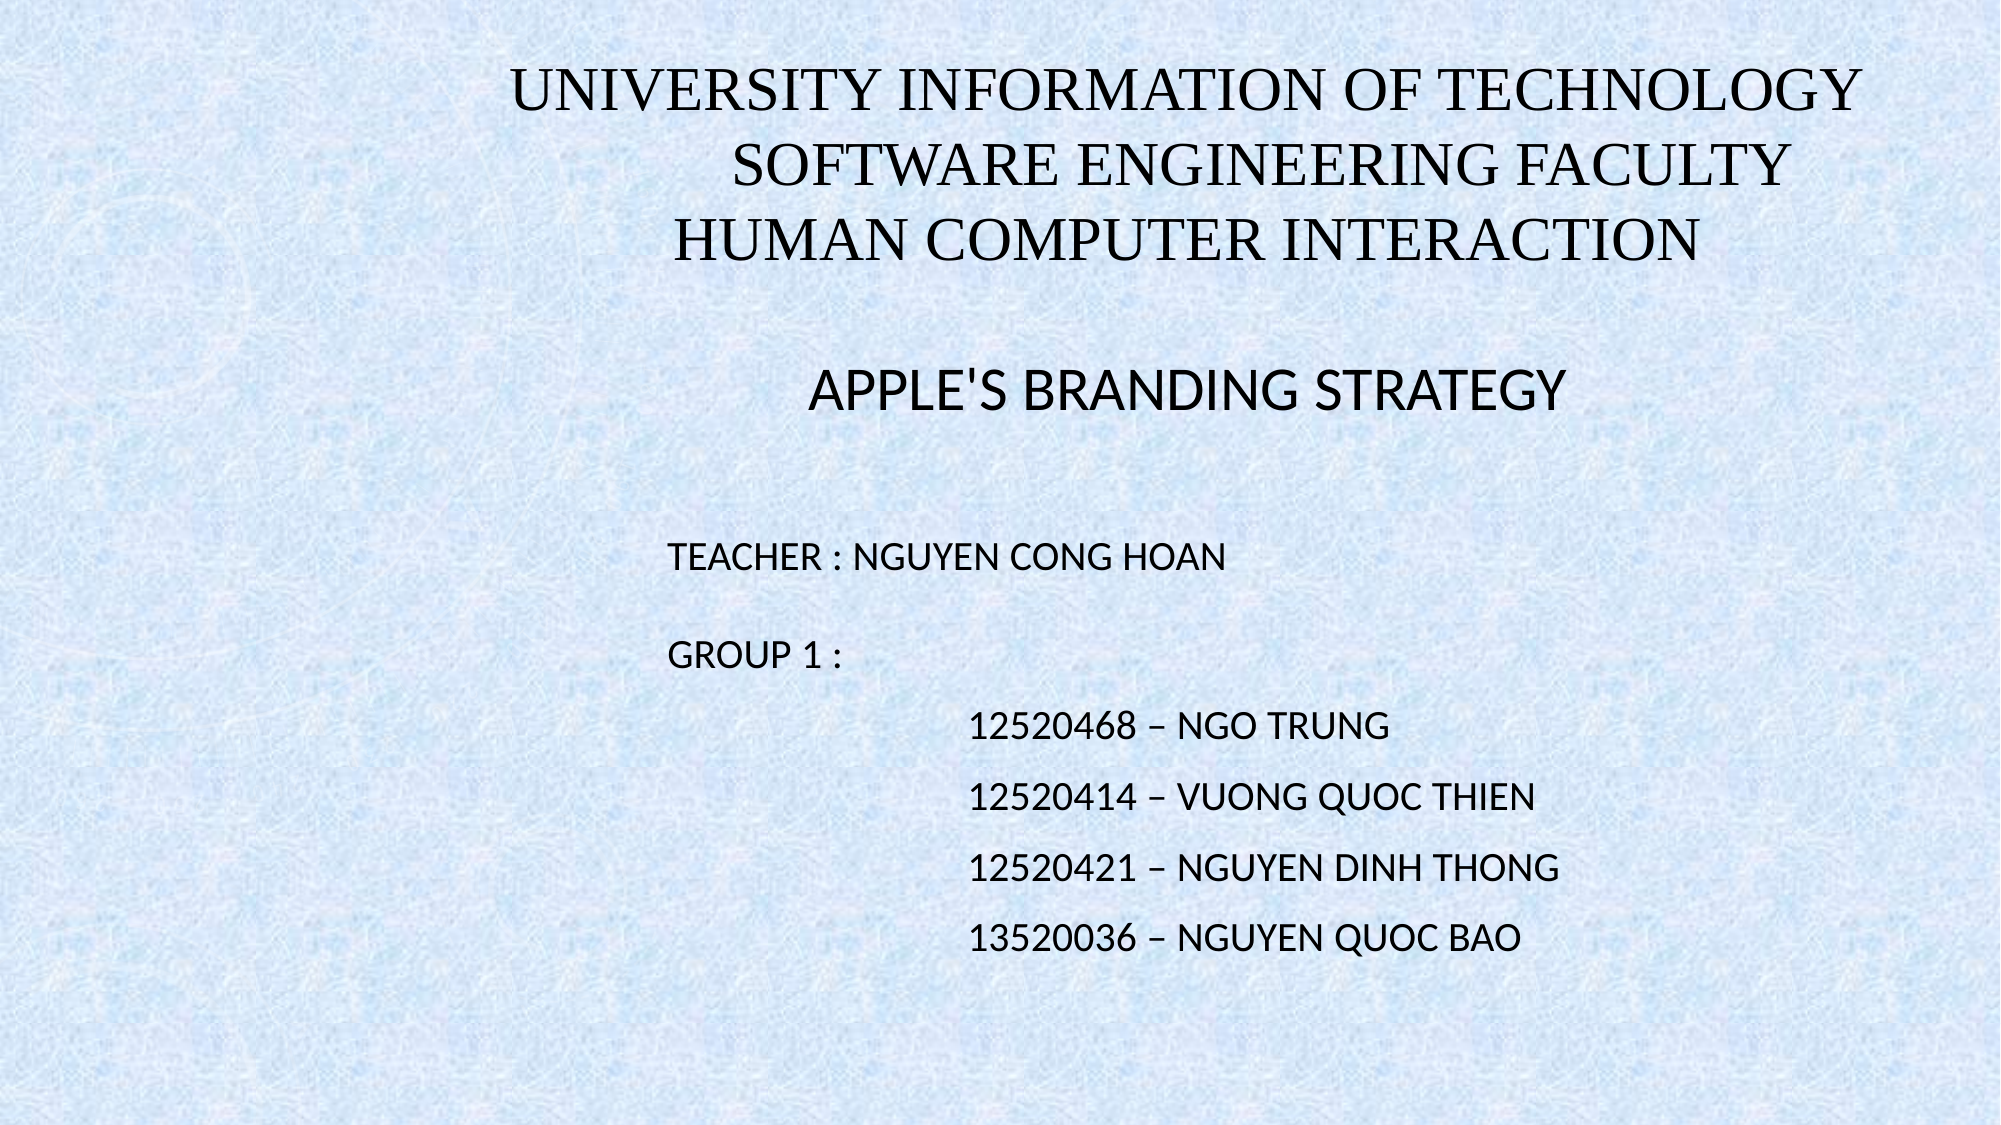

# UNIVERSITY INFORMATION OF TECHNOLOGY Software Engineering Faculty Human Computer Interaction Apple's Branding Strategy
TEACHER : NGUYEN CONG HOAN
GROUP 1 :
		12520468 – Ngo trung
		12520414 – vuong quoc thien
		12520421 – nguyen dinh thong
		13520036 – nguyen quoc bao